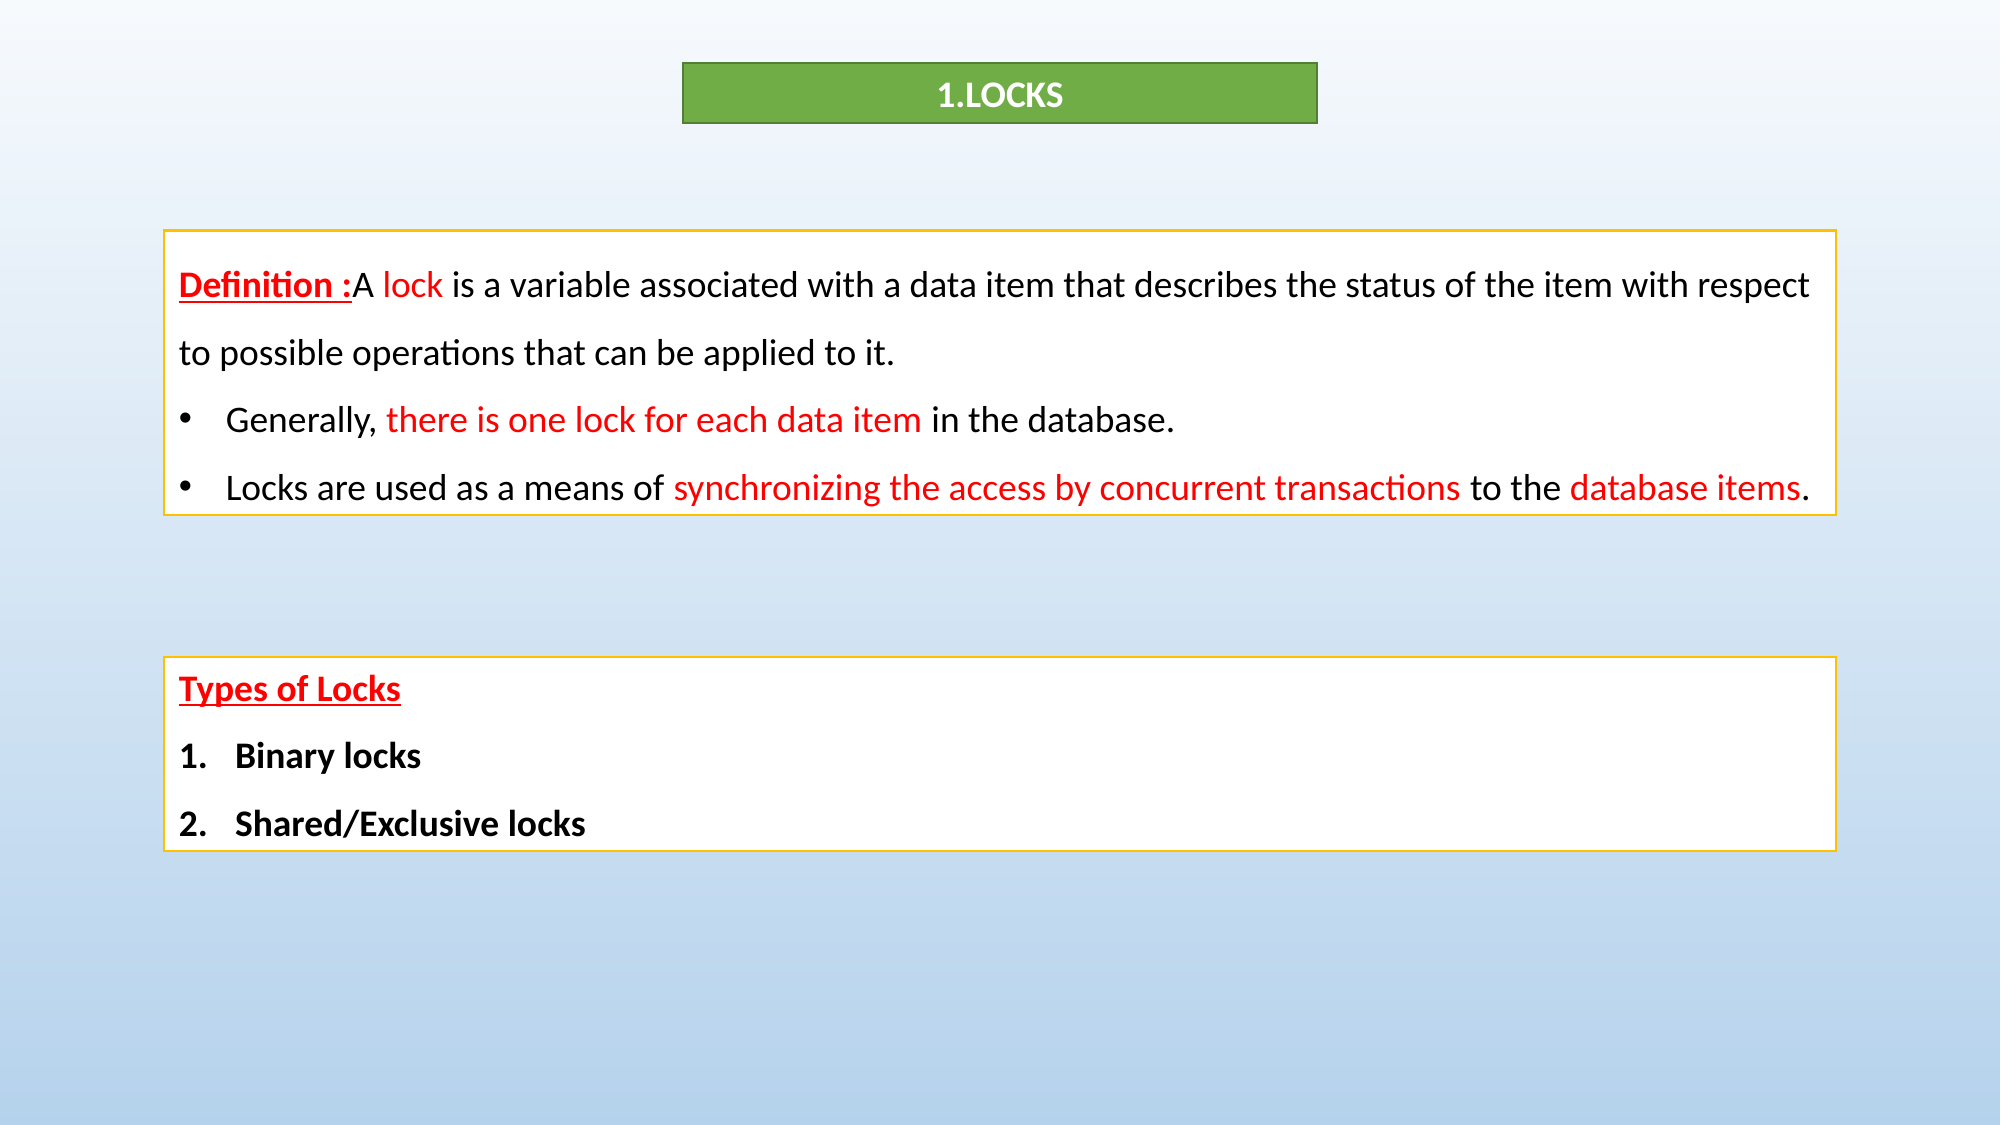

1.LOCKS
Definition :A lock is a variable associated with a data item that describes the status of the item with respect to possible operations that can be applied to it.
Generally, there is one lock for each data item in the database.
Locks are used as a means of synchronizing the access by concurrent transactions to the database items.
Types of Locks
Binary locks
Shared/Exclusive locks